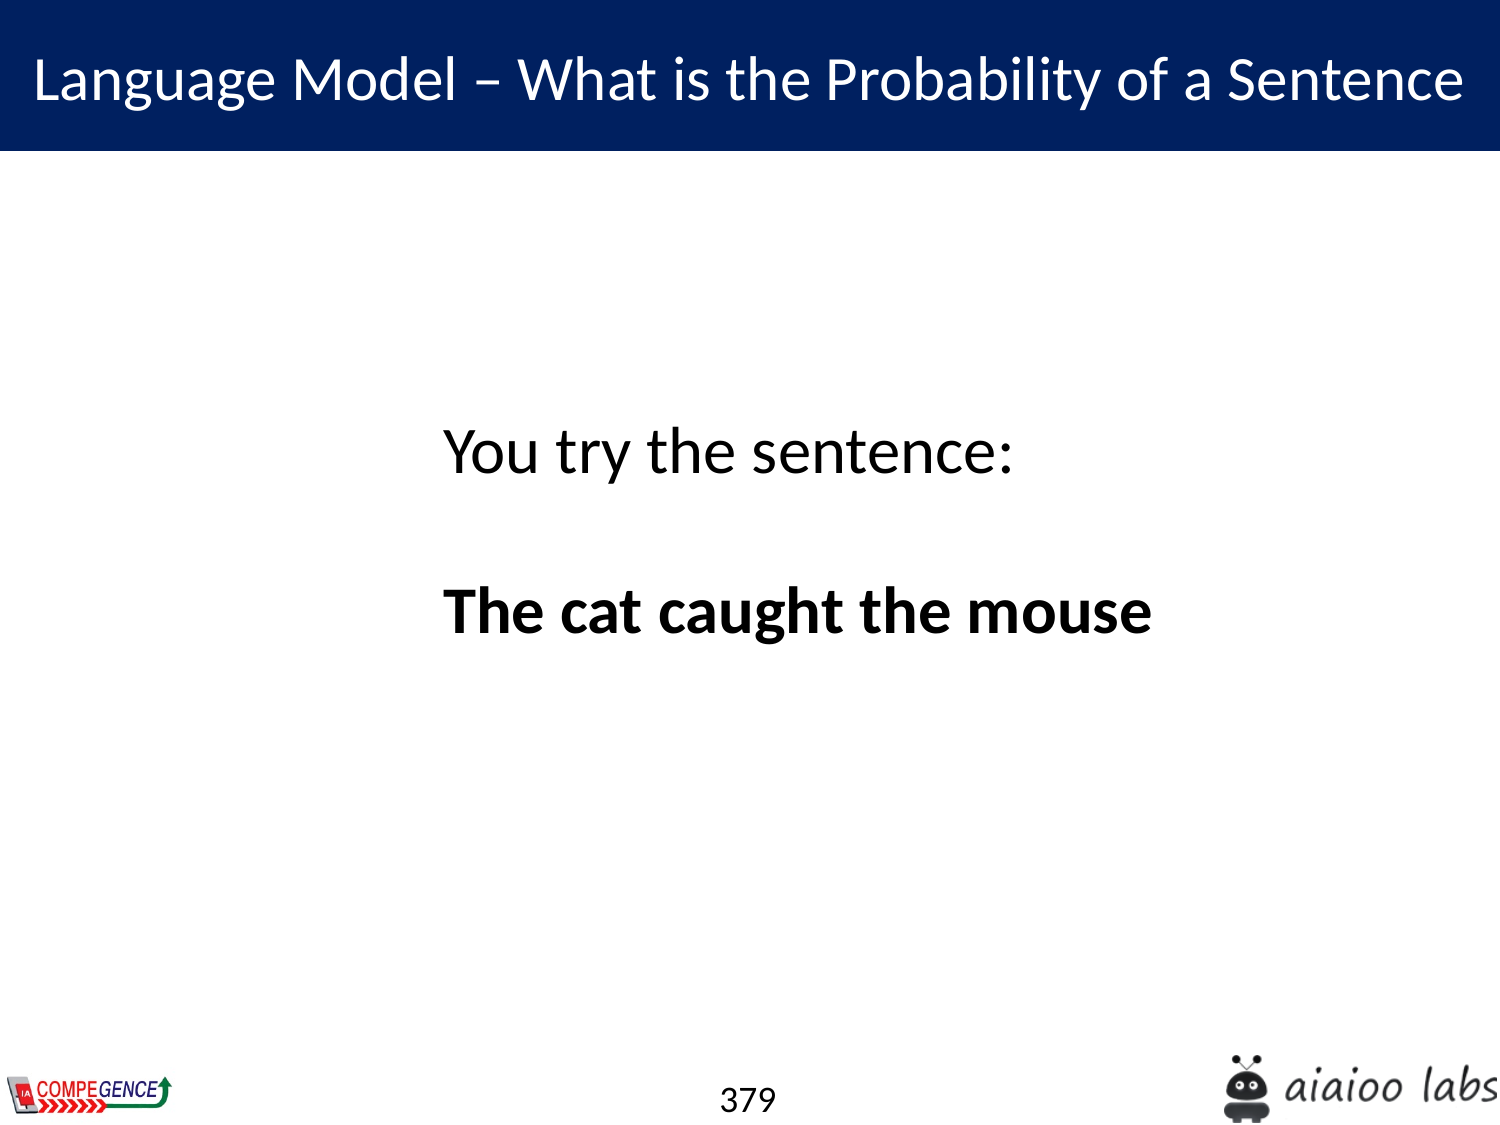

Language Model – What is the Probability of a Sentence
You try the sentence:

The cat caught the mouse